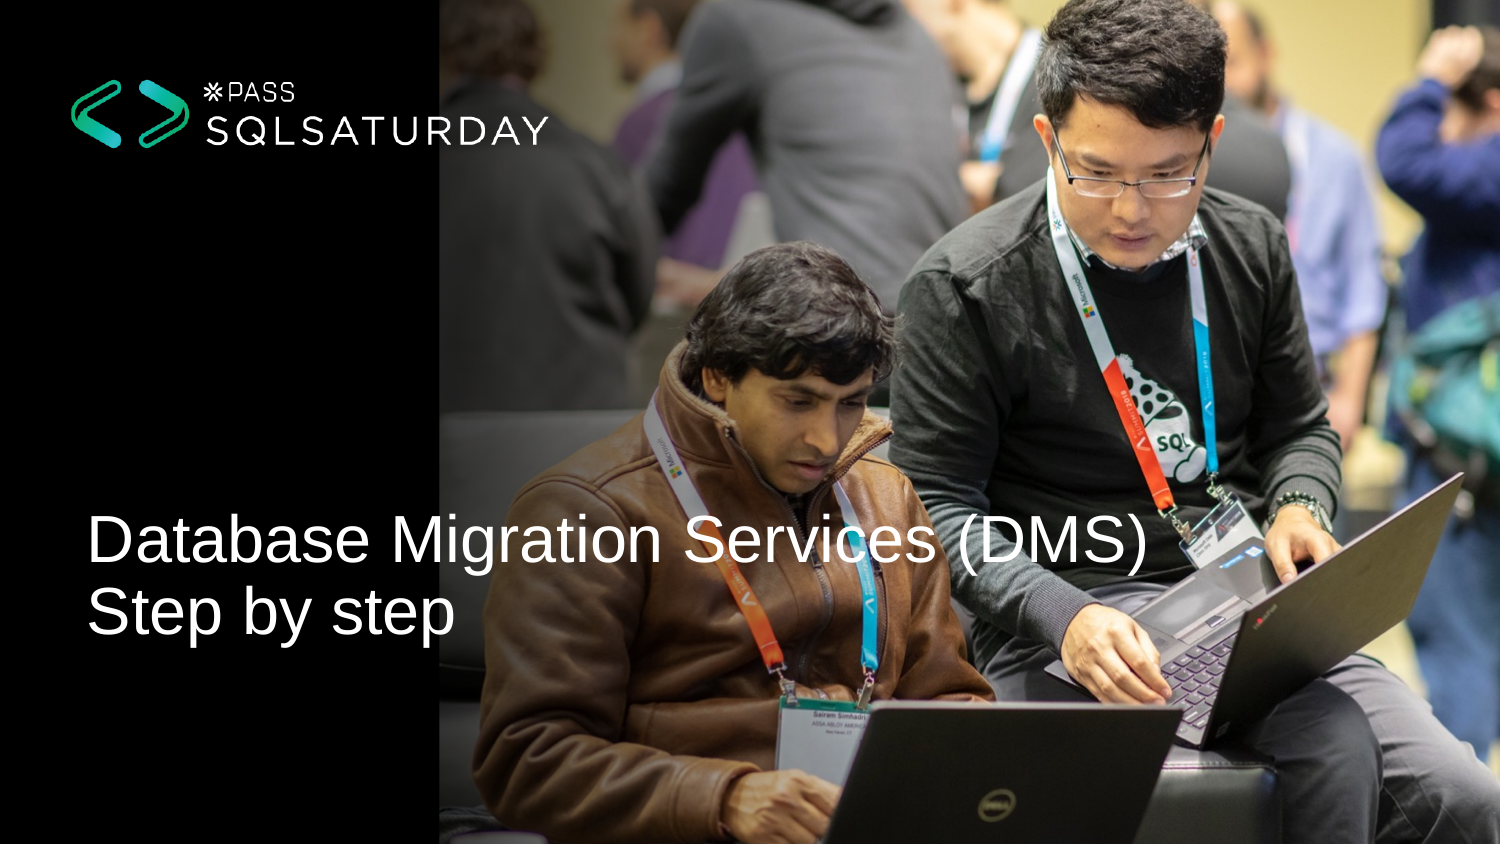

Database Migration Services (DMS)
Step by step